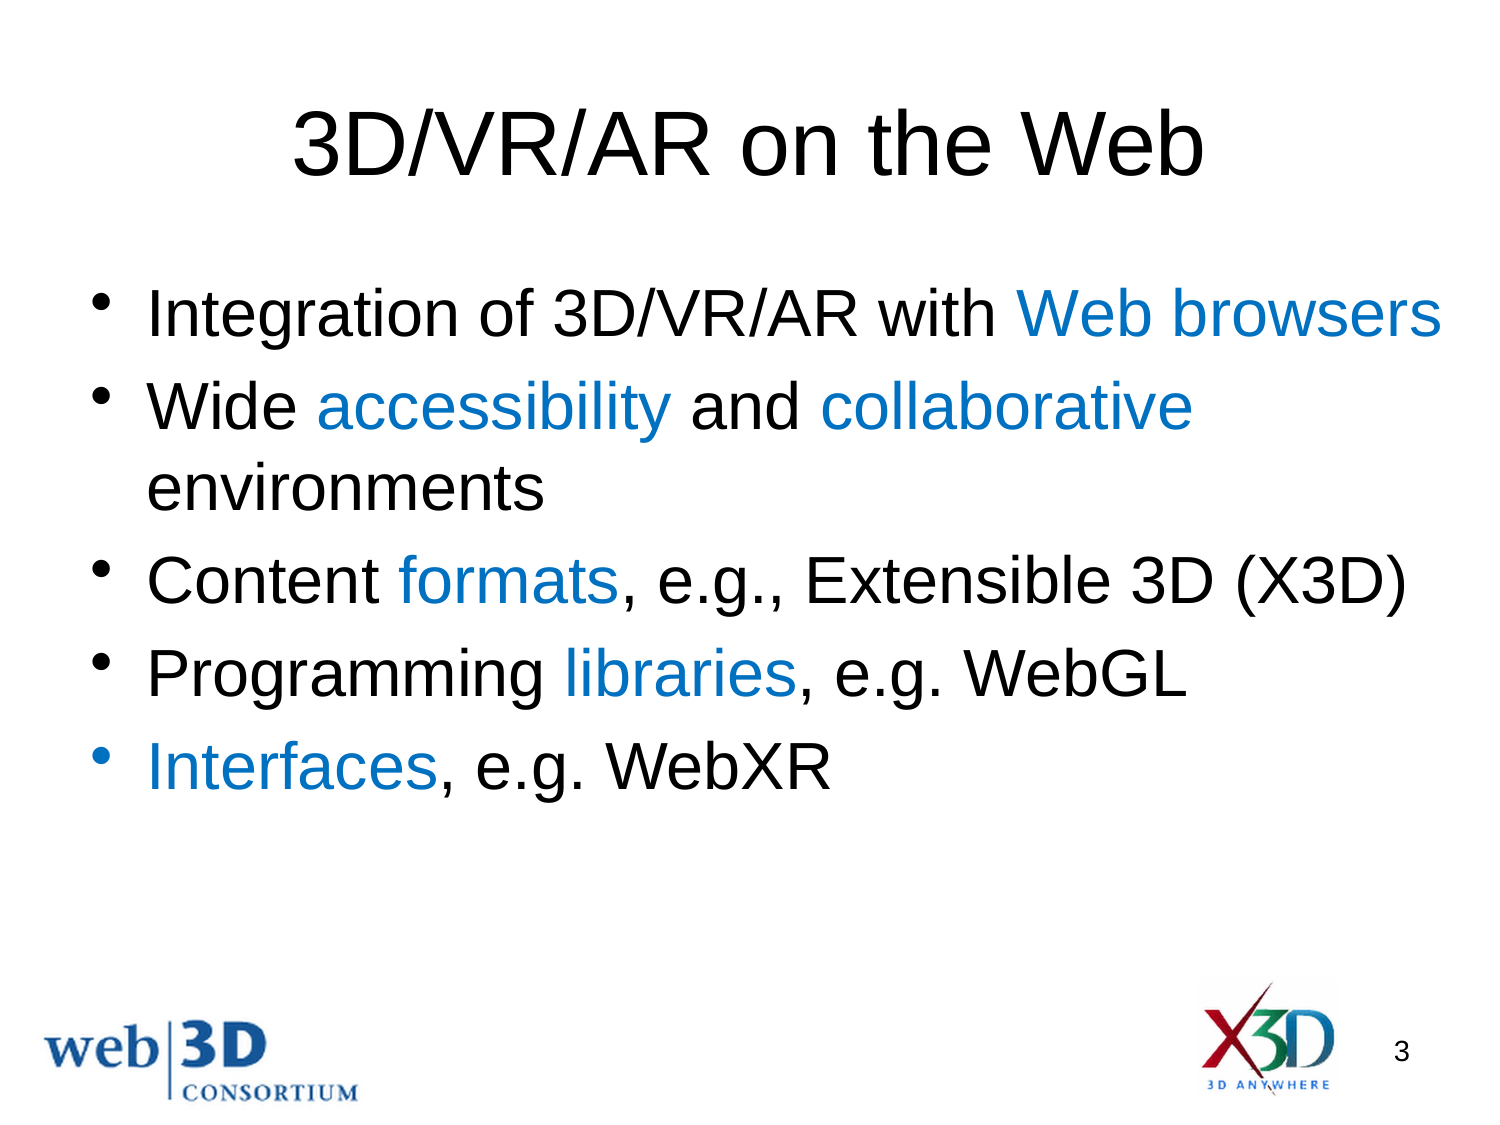

# 3D/VR/AR on the Web
Integration of 3D/VR/AR with Web browsers
Wide accessibility and collaborative environments
Content formats, e.g., Extensible 3D (X3D)
Programming libraries, e.g. WebGL
Interfaces, e.g. WebXR
3